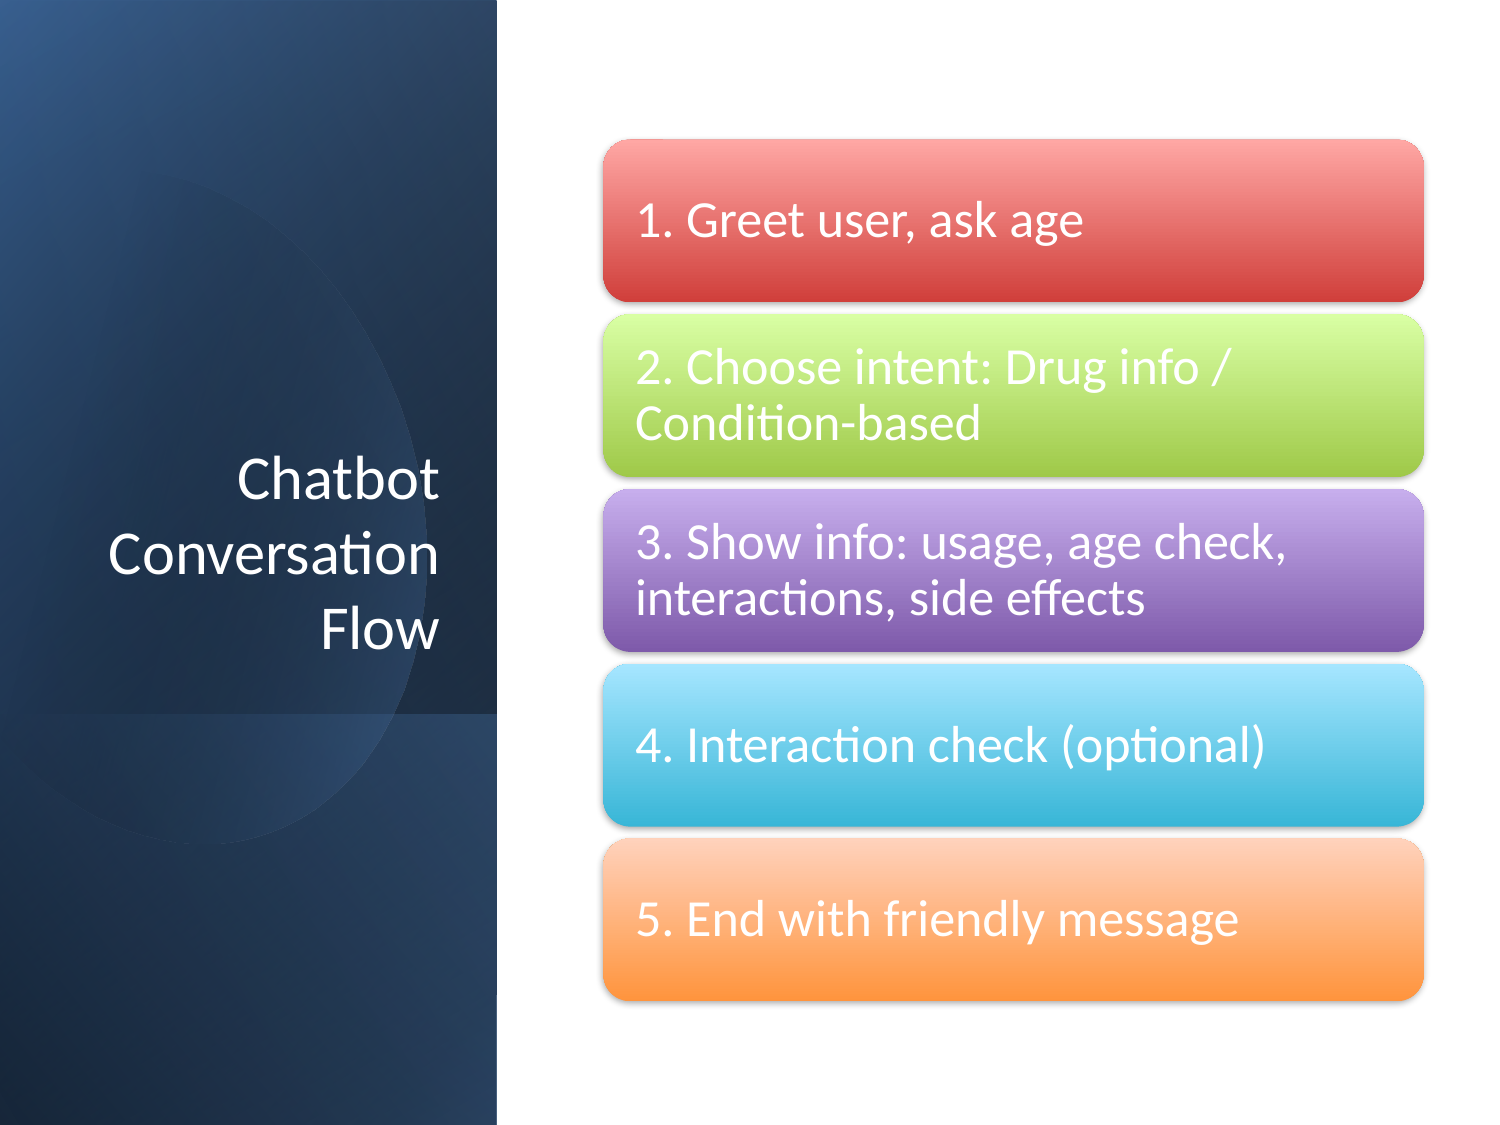

1. Greet user, ask age
2. Choose intent: Drug info / Condition-based
3. Show info: usage, age check, interactions, side effects
4. Interaction check (optional)
5. End with friendly message

# Chatbot Conversation Flow